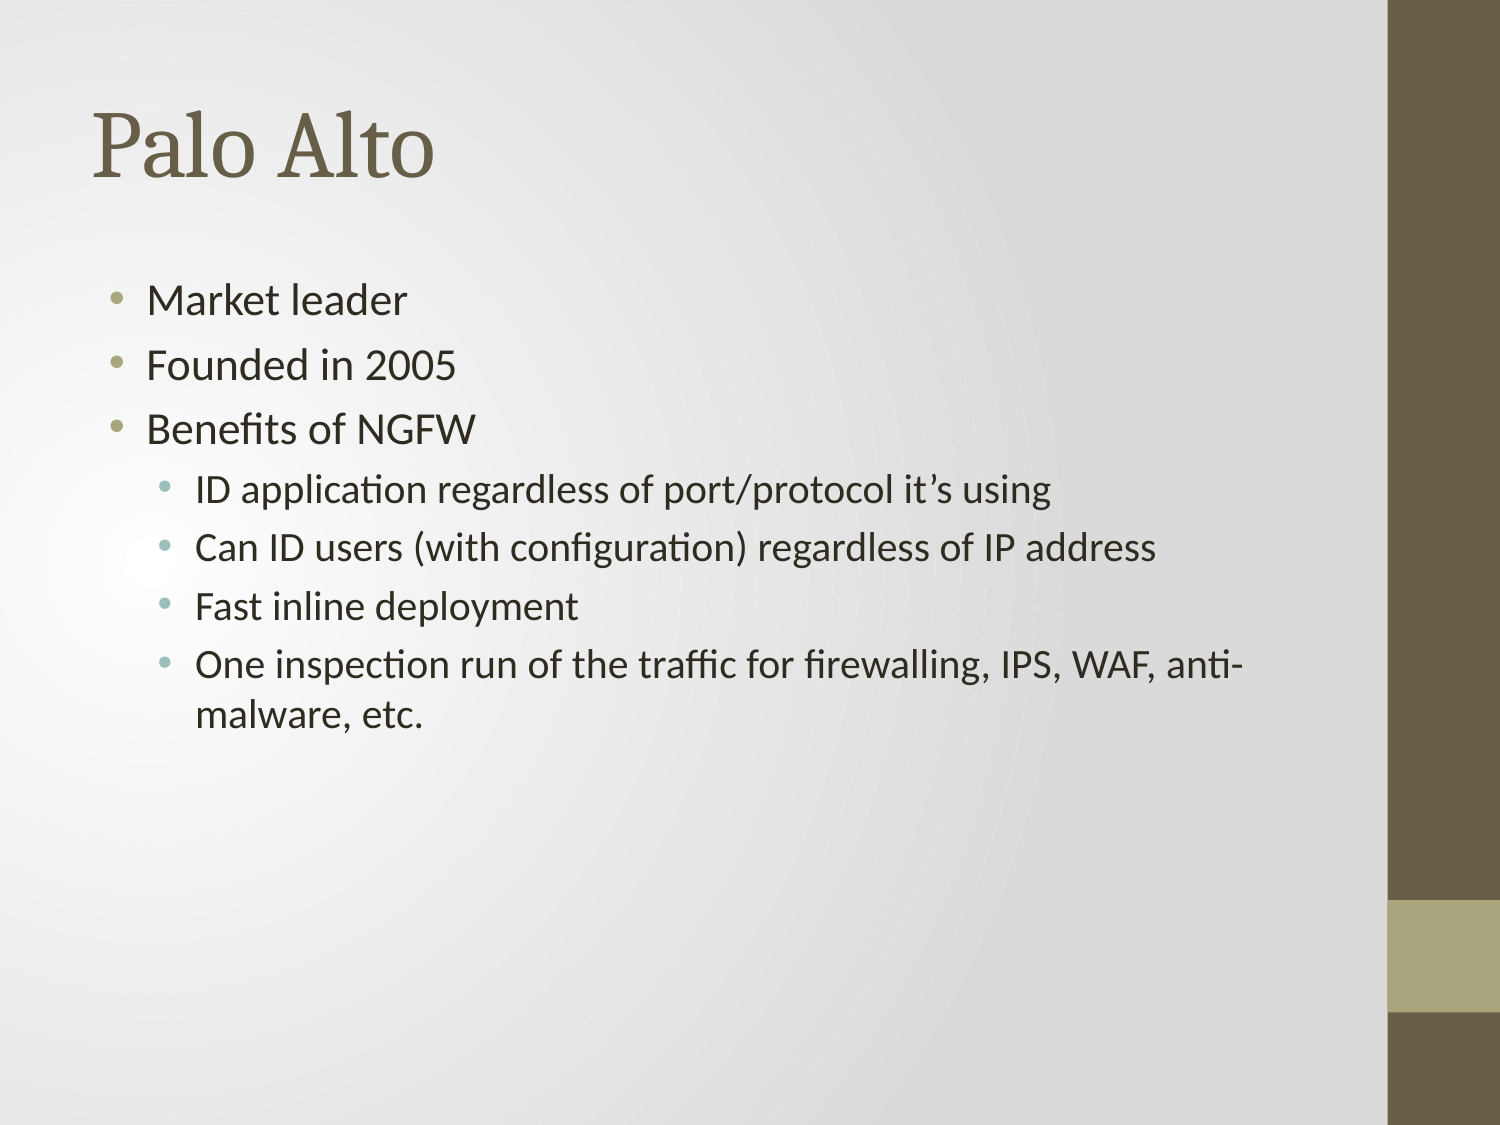

# Palo Alto
Market leader
Founded in 2005
Benefits of NGFW
ID application regardless of port/protocol it’s using
Can ID users (with configuration) regardless of IP address
Fast inline deployment
One inspection run of the traffic for firewalling, IPS, WAF, anti-malware, etc.